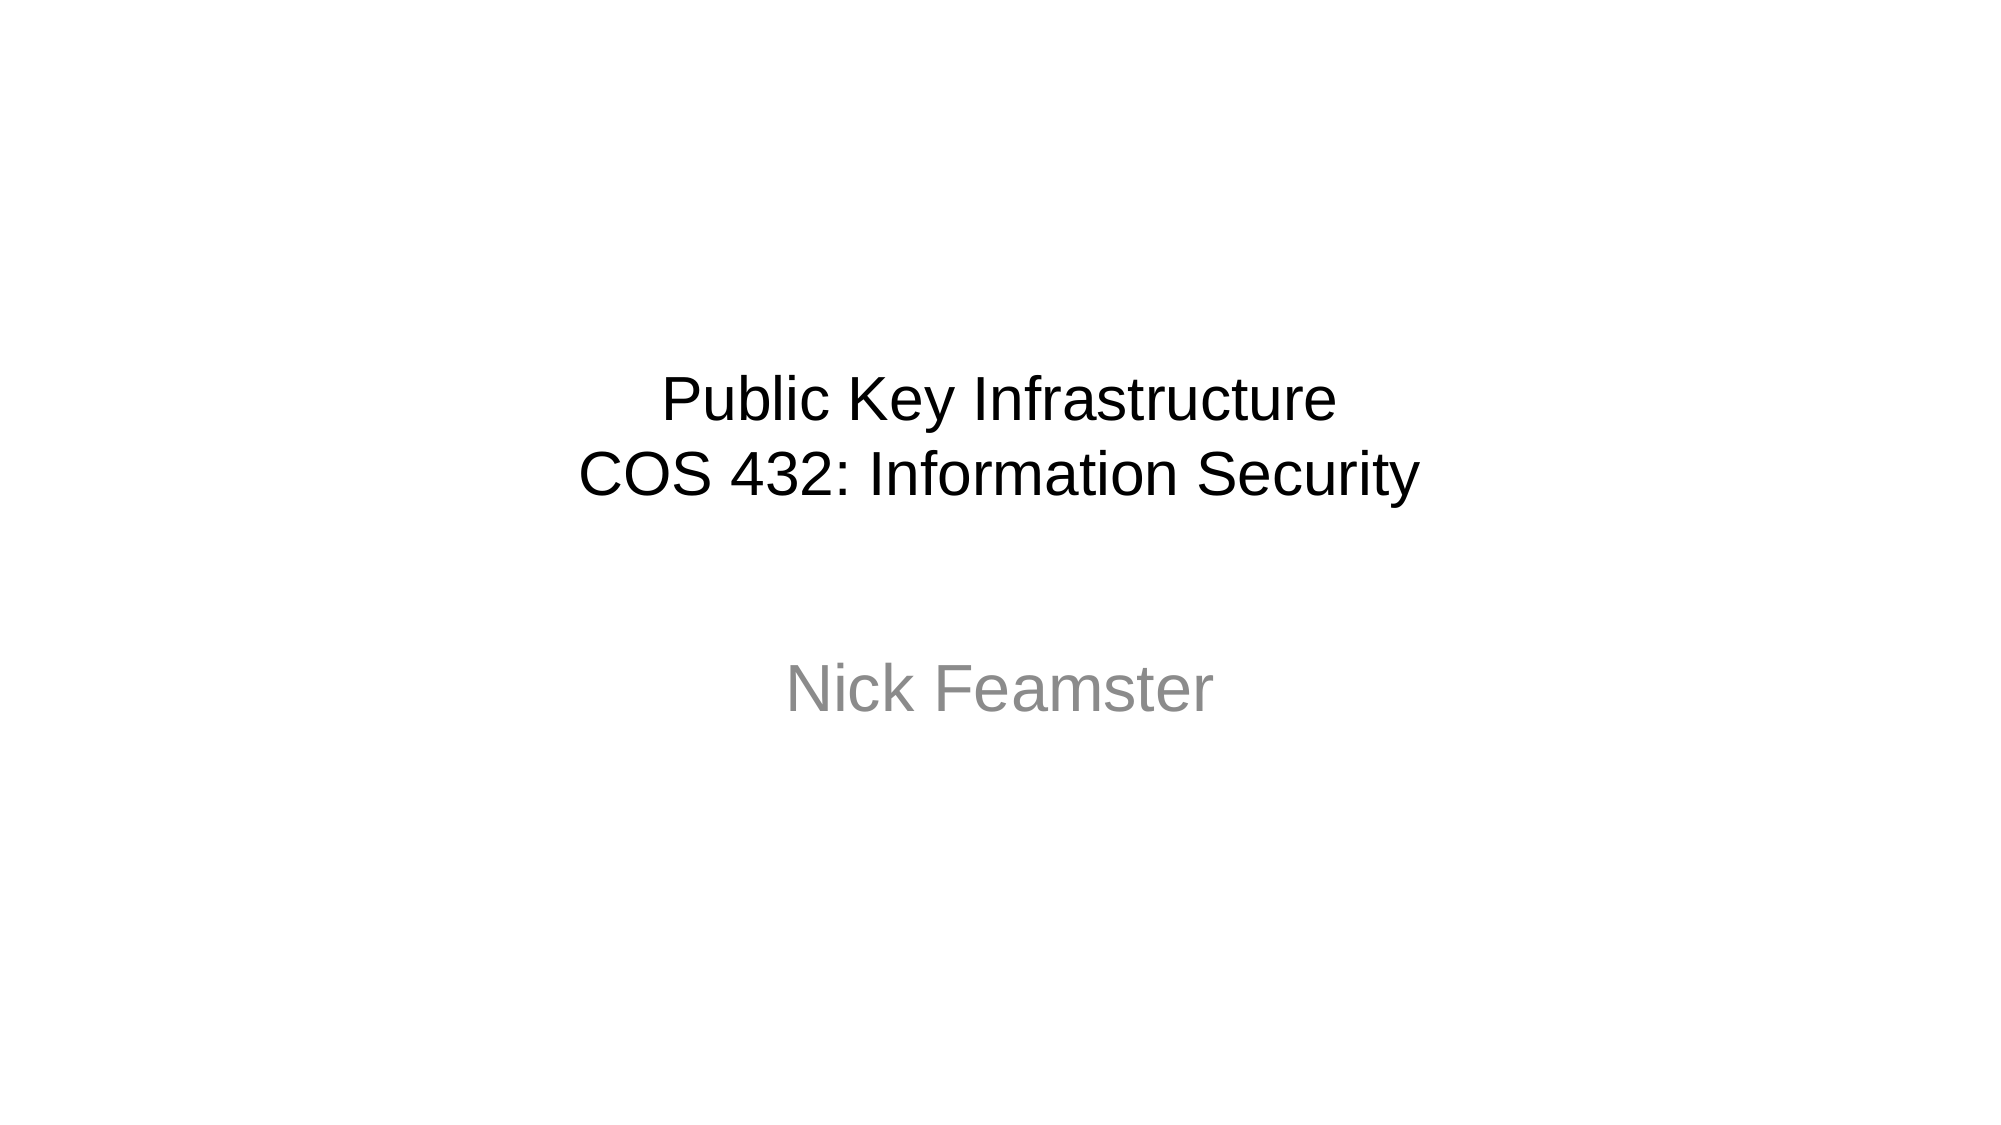

# Public Key Infrastructure COS 432: Information Security
Nick Feamster